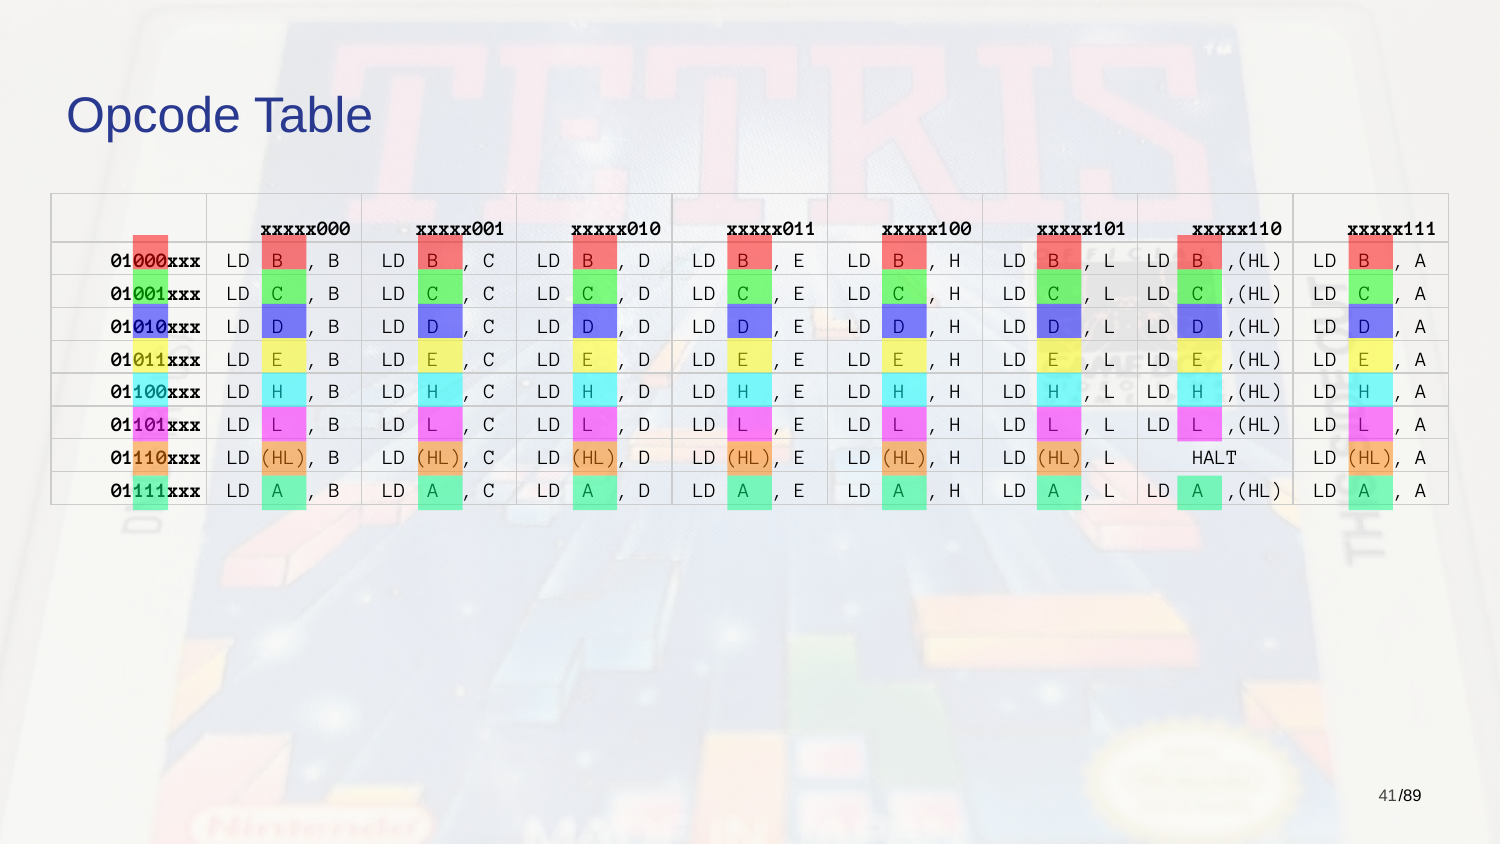

# Opcode Table
|  | xxxxx000 | xxxxx001 | xxxxx010 | xxxxx011 | xxxxx100 | xxxxx101 | xxxxx110 | xxxxx111 |
| --- | --- | --- | --- | --- | --- | --- | --- | --- |
| 01000xxx | LD B , B | LD B , C | LD B , D | LD B , E | LD B , H | LD B , L | LD B ,(HL) | LD B , A |
| 01001xxx | LD C , B | LD C , C | LD C , D | LD C , E | LD C , H | LD C , L | LD C ,(HL) | LD C , A |
| 01010xxx | LD D , B | LD D , C | LD D , D | LD D , E | LD D , H | LD D , L | LD D ,(HL) | LD D , A |
| 01011xxx | LD E , B | LD E , C | LD E , D | LD E , E | LD E , H | LD E , L | LD E ,(HL) | LD E , A |
| 01100xxx | LD H , B | LD H , C | LD H , D | LD H , E | LD H , H | LD H , L | LD H ,(HL) | LD H , A |
| 01101xxx | LD L , B | LD L , C | LD L , D | LD L , E | LD L , H | LD L , L | LD L ,(HL) | LD L , A |
| 01110xxx | LD (HL), B | LD (HL), C | LD (HL), D | LD (HL), E | LD (HL), H | LD (HL), L | HALT | LD (HL), A |
| 01111xxx | LD A , B | LD A , C | LD A , D | LD A , E | LD A , H | LD A , L | LD A ,(HL) | LD A , A |

41